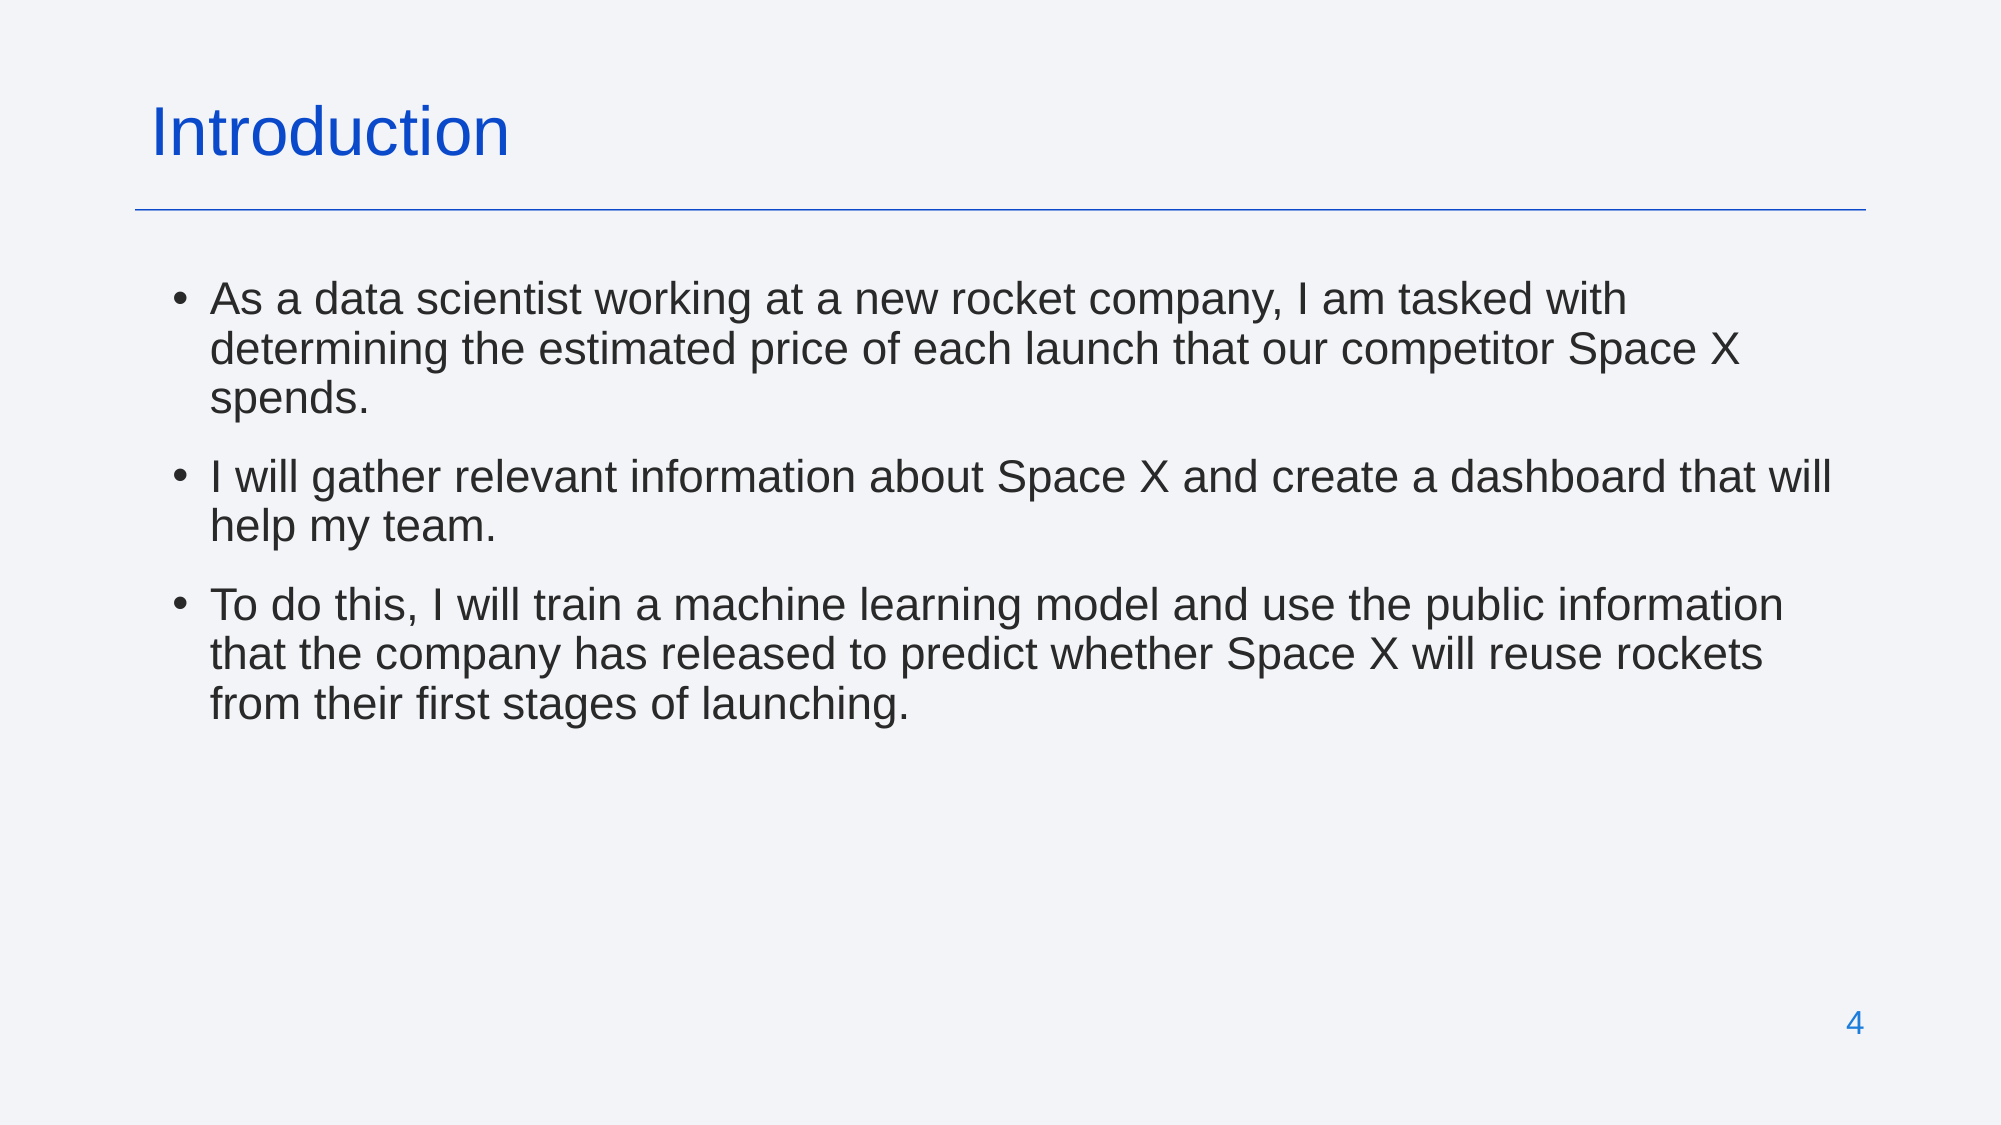

Introduction
As a data scientist working at a new rocket company, I am tasked with determining the estimated price of each launch that our competitor Space X spends.
I will gather relevant information about Space X and create a dashboard that will help my team.
To do this, I will train a machine learning model and use the public information that the company has released to predict whether Space X will reuse rockets from their first stages of launching.
4